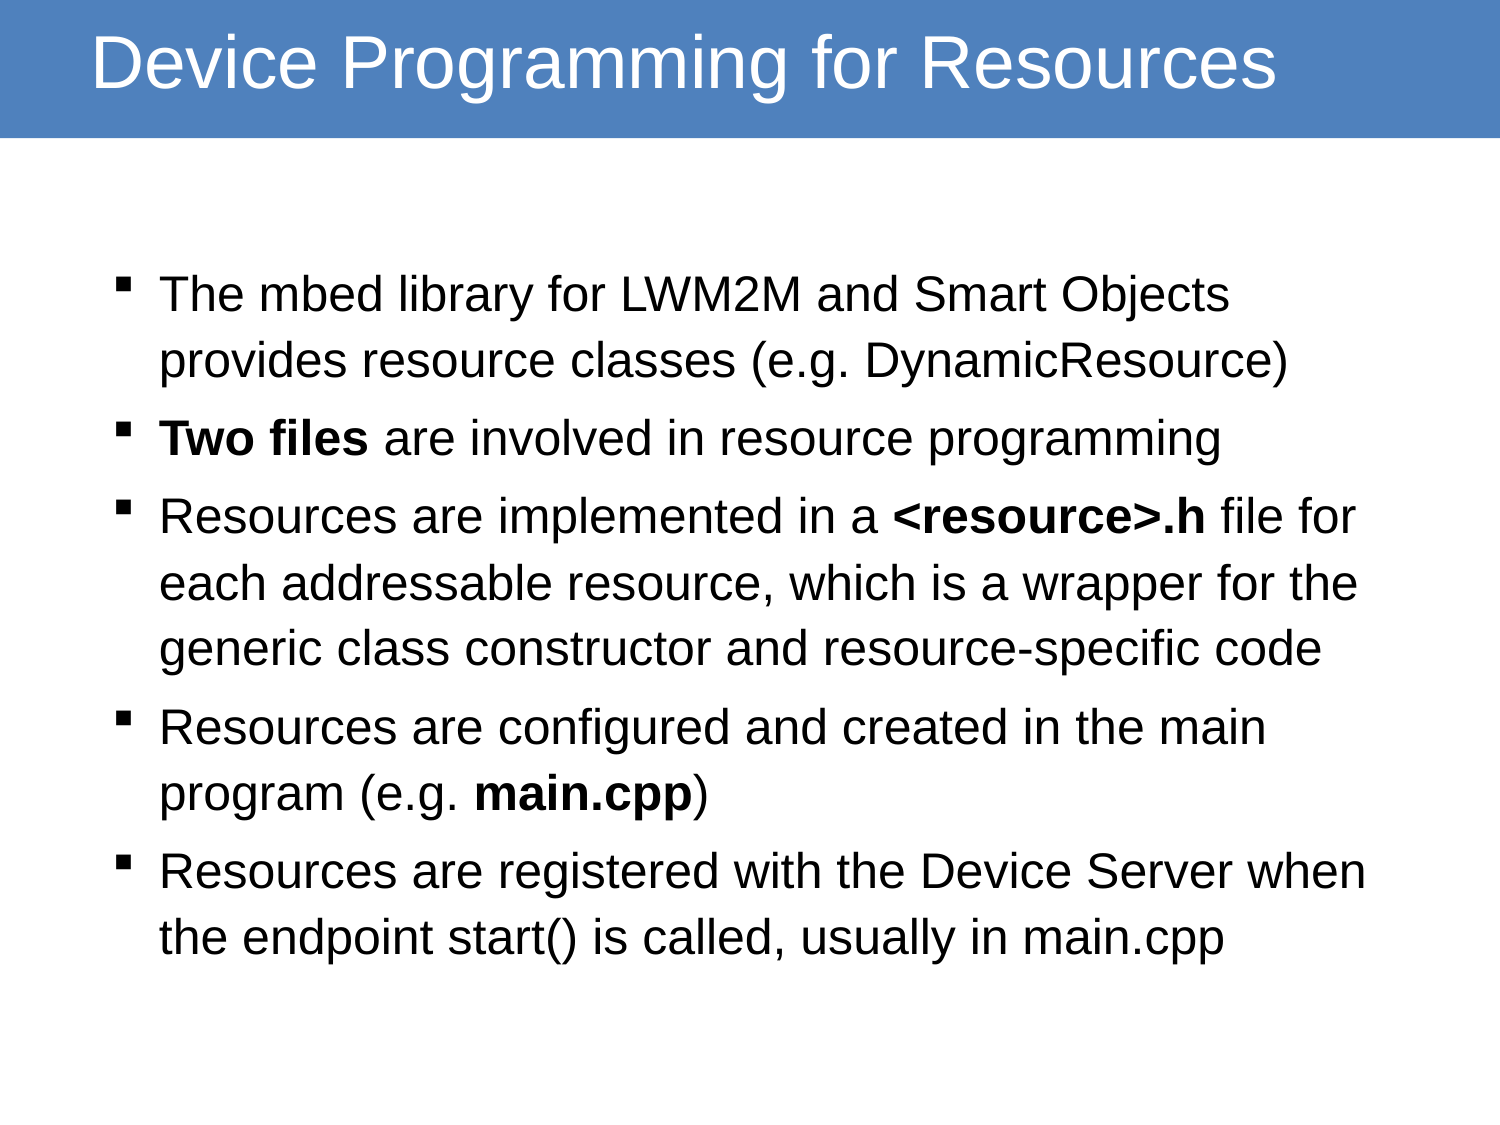

# Device Programming for Resources

The mbed library for LWM2M and Smart Objects provides resource classes (e.g. DynamicResource)
Two files are involved in resource programming
Resources are implemented in a <resource>.h file for each addressable resource, which is a wrapper for the generic class constructor and resource-specific code
Resources are configured and created in the main program (e.g. main.cpp)
Resources are registered with the Device Server when the endpoint start() is called, usually in main.cpp